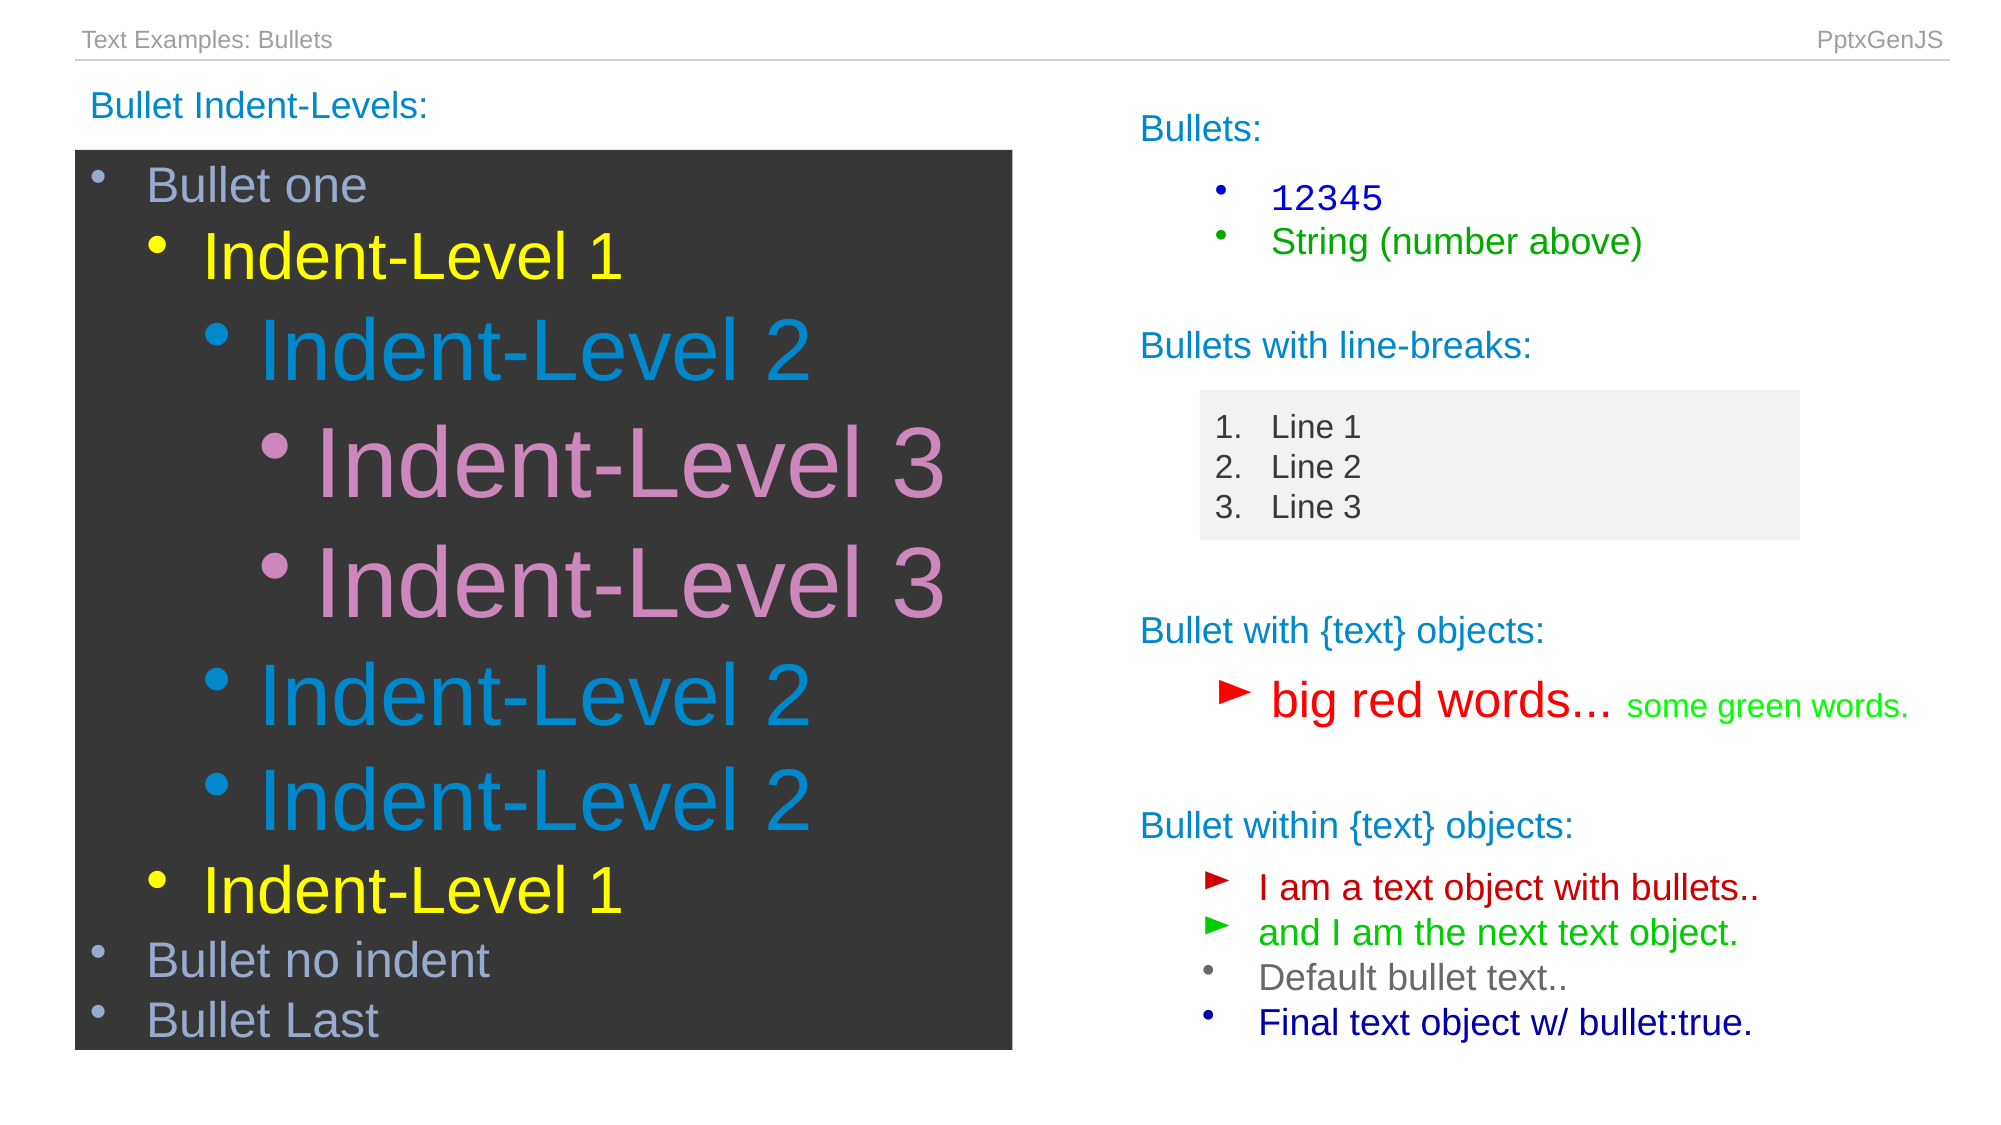

| Text Examples: Bullets | PptxGenJS |
| --- | --- |
Bullet Indent-Levels:
Bullets:
Bullet one
Indent-Level 1
Indent-Level 2
Indent-Level 3
Indent-Level 3
Indent-Level 2
Indent-Level 2
Indent-Level 1
Bullet no indent
Bullet Last
12345
String (number above)
Bullets with line-breaks:
Line 1
Line 2
Line 3
Bullet with {text} objects:
big red words... some green words.
Bullet within {text} objects:
I am a text object with bullets..
and I am the next text object.
Default bullet text..
Final text object w/ bullet:true.